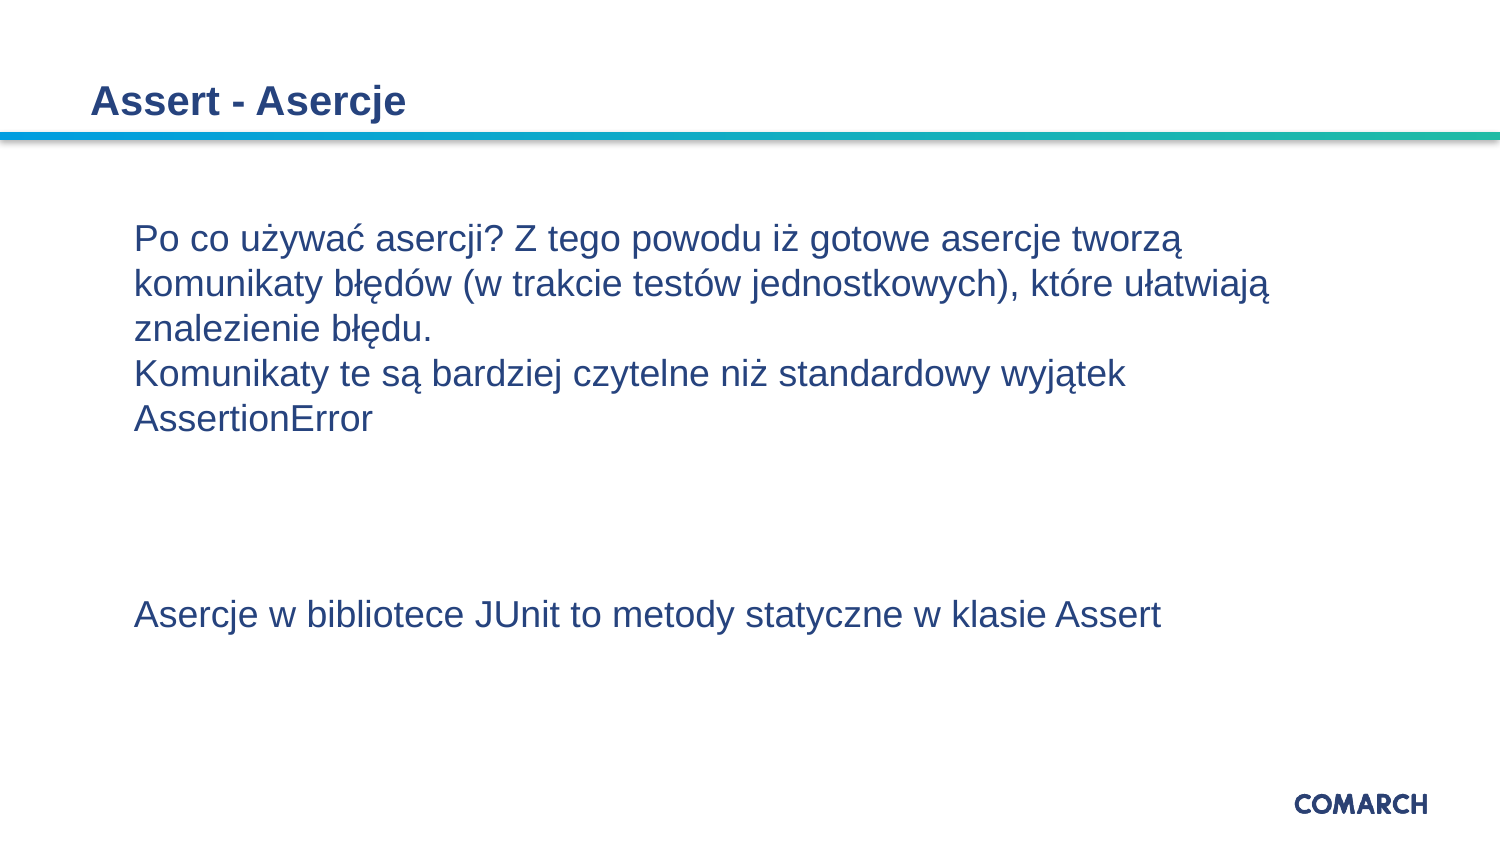

# Assert - Asercje
Po co używać asercji? Z tego powodu iż gotowe asercje tworzą komunikaty błędów (w trakcie testów jednostkowych), które ułatwiają znalezienie błędu.
Komunikaty te są bardziej czytelne niż standardowy wyjątek AssertionError
Asercje w bibliotece JUnit to metody statyczne w klasie Assert